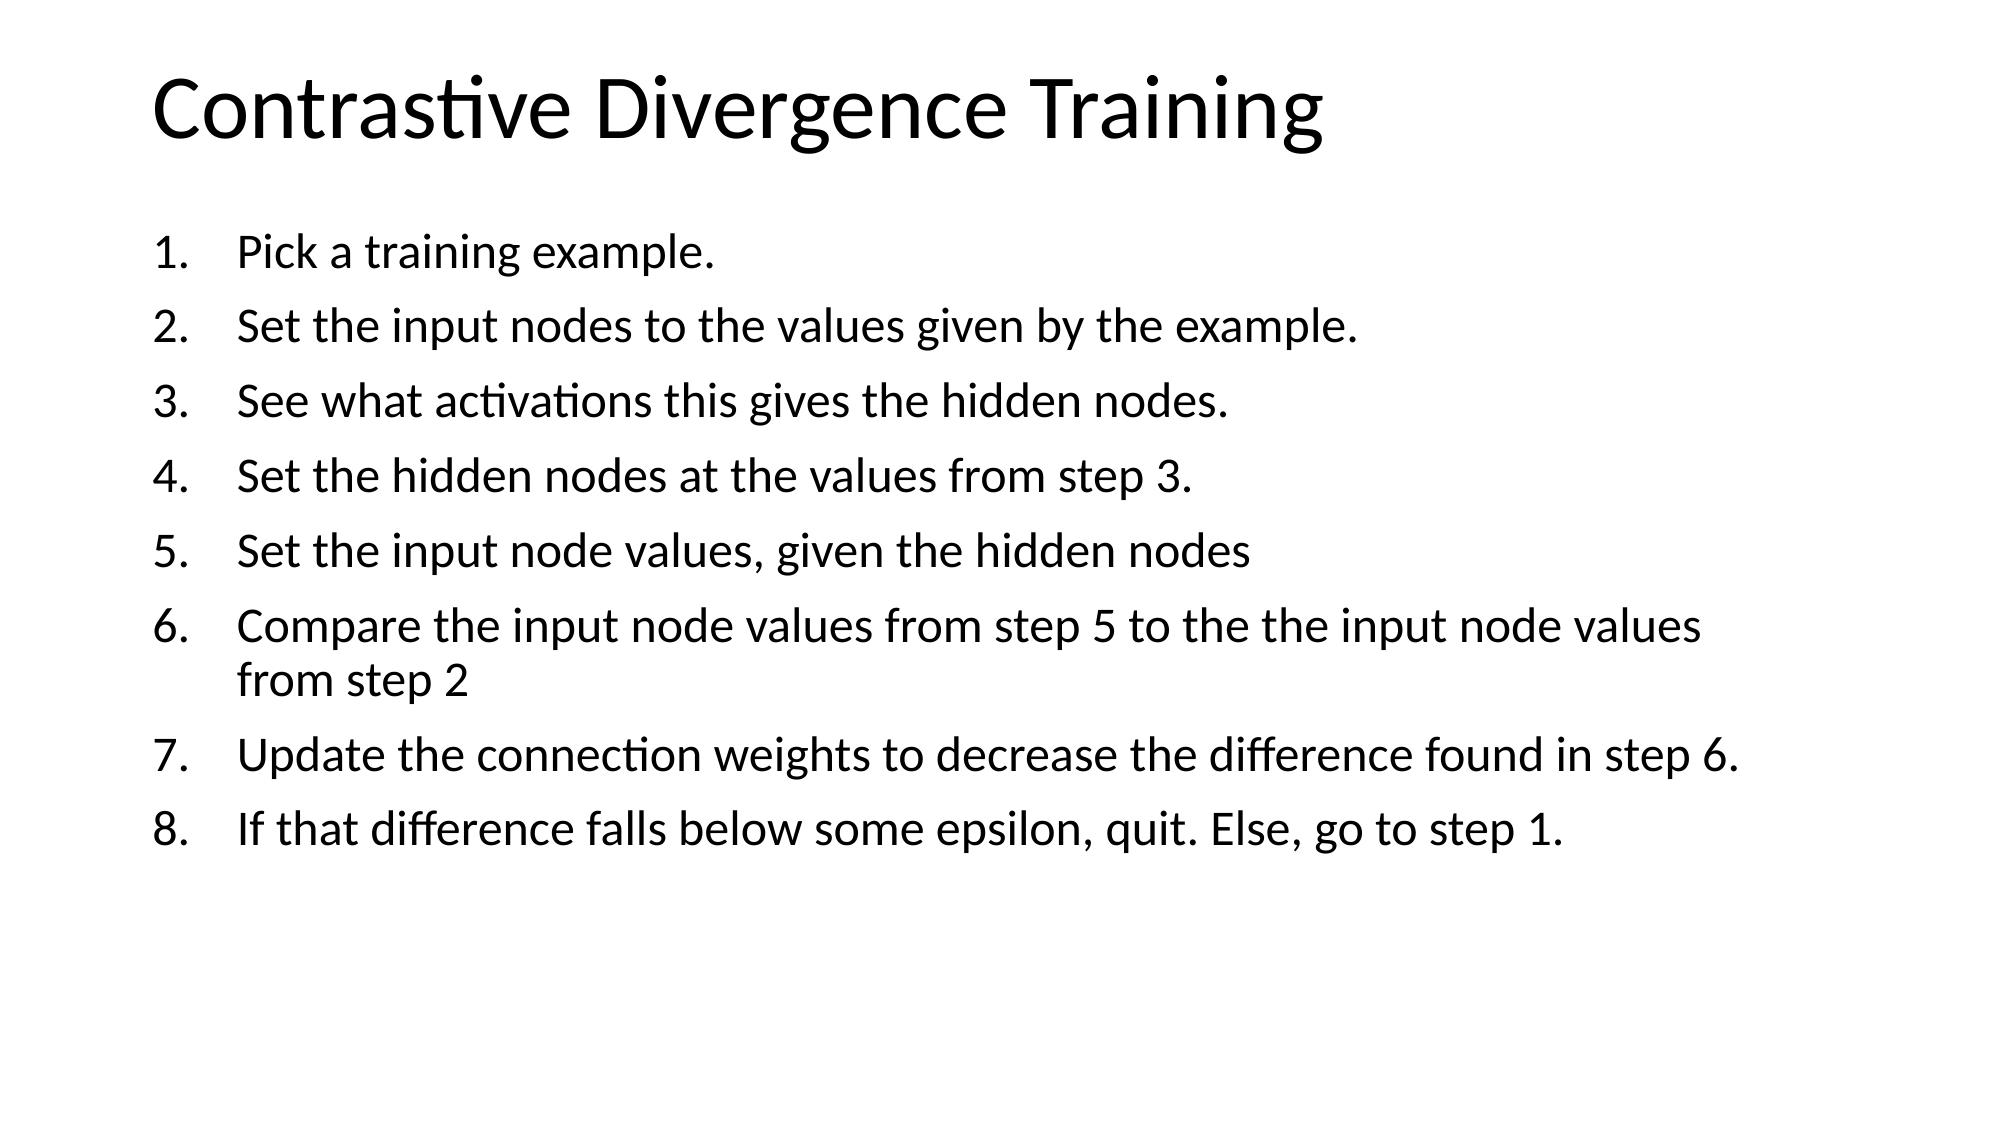

# Contrastive Divergence Training
Pick a training example.
Set the input nodes to the values given by the example.
See what activations this gives the hidden nodes.
Set the hidden nodes at the values from step 3.
Set the input node values, given the hidden nodes
Compare the input node values from step 5 to the the input node values from step 2
Update the connection weights to decrease the difference found in step 6.
If that difference falls below some epsilon, quit. Else, go to step 1.